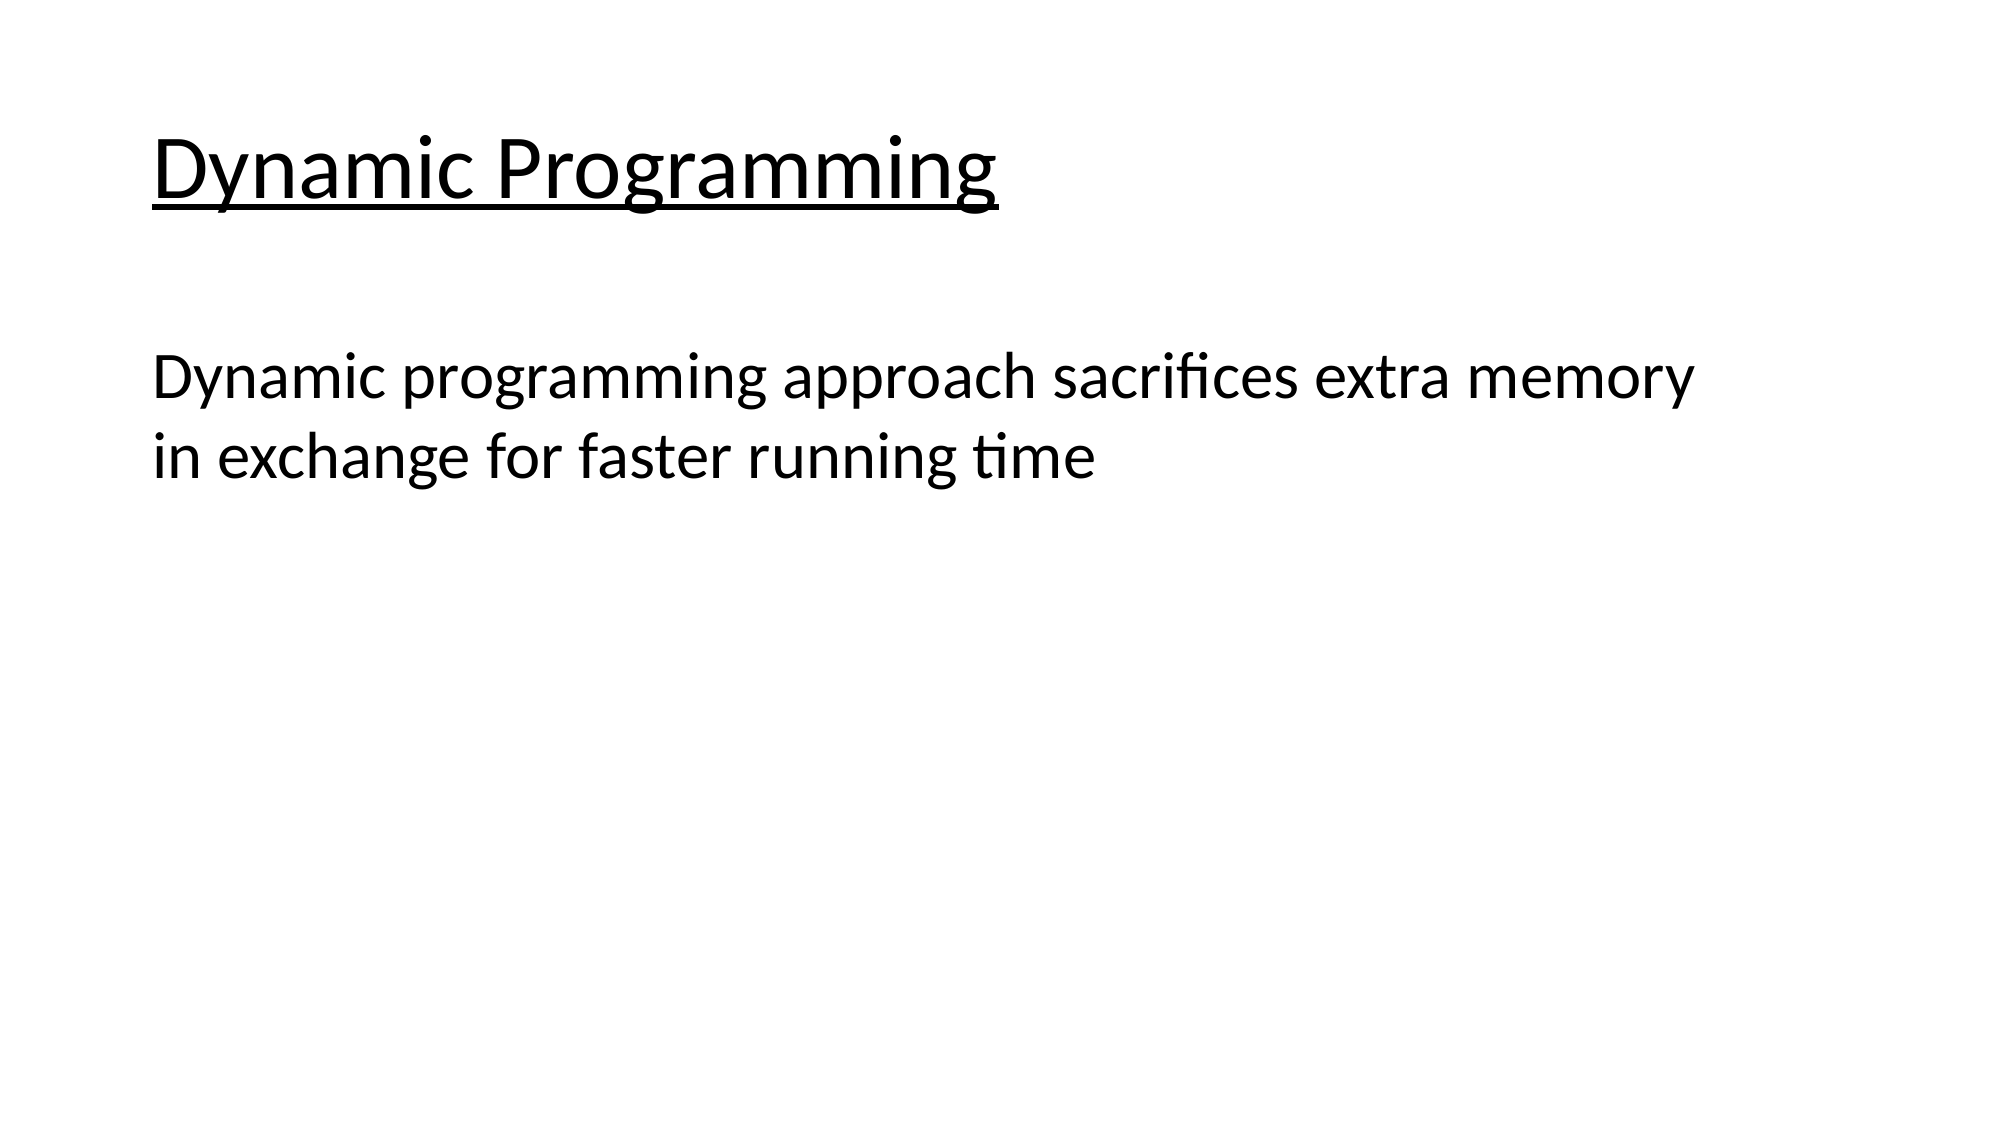

# Dynamic Programming
Dynamic programming approach sacrifices extra memory
in exchange for faster running time